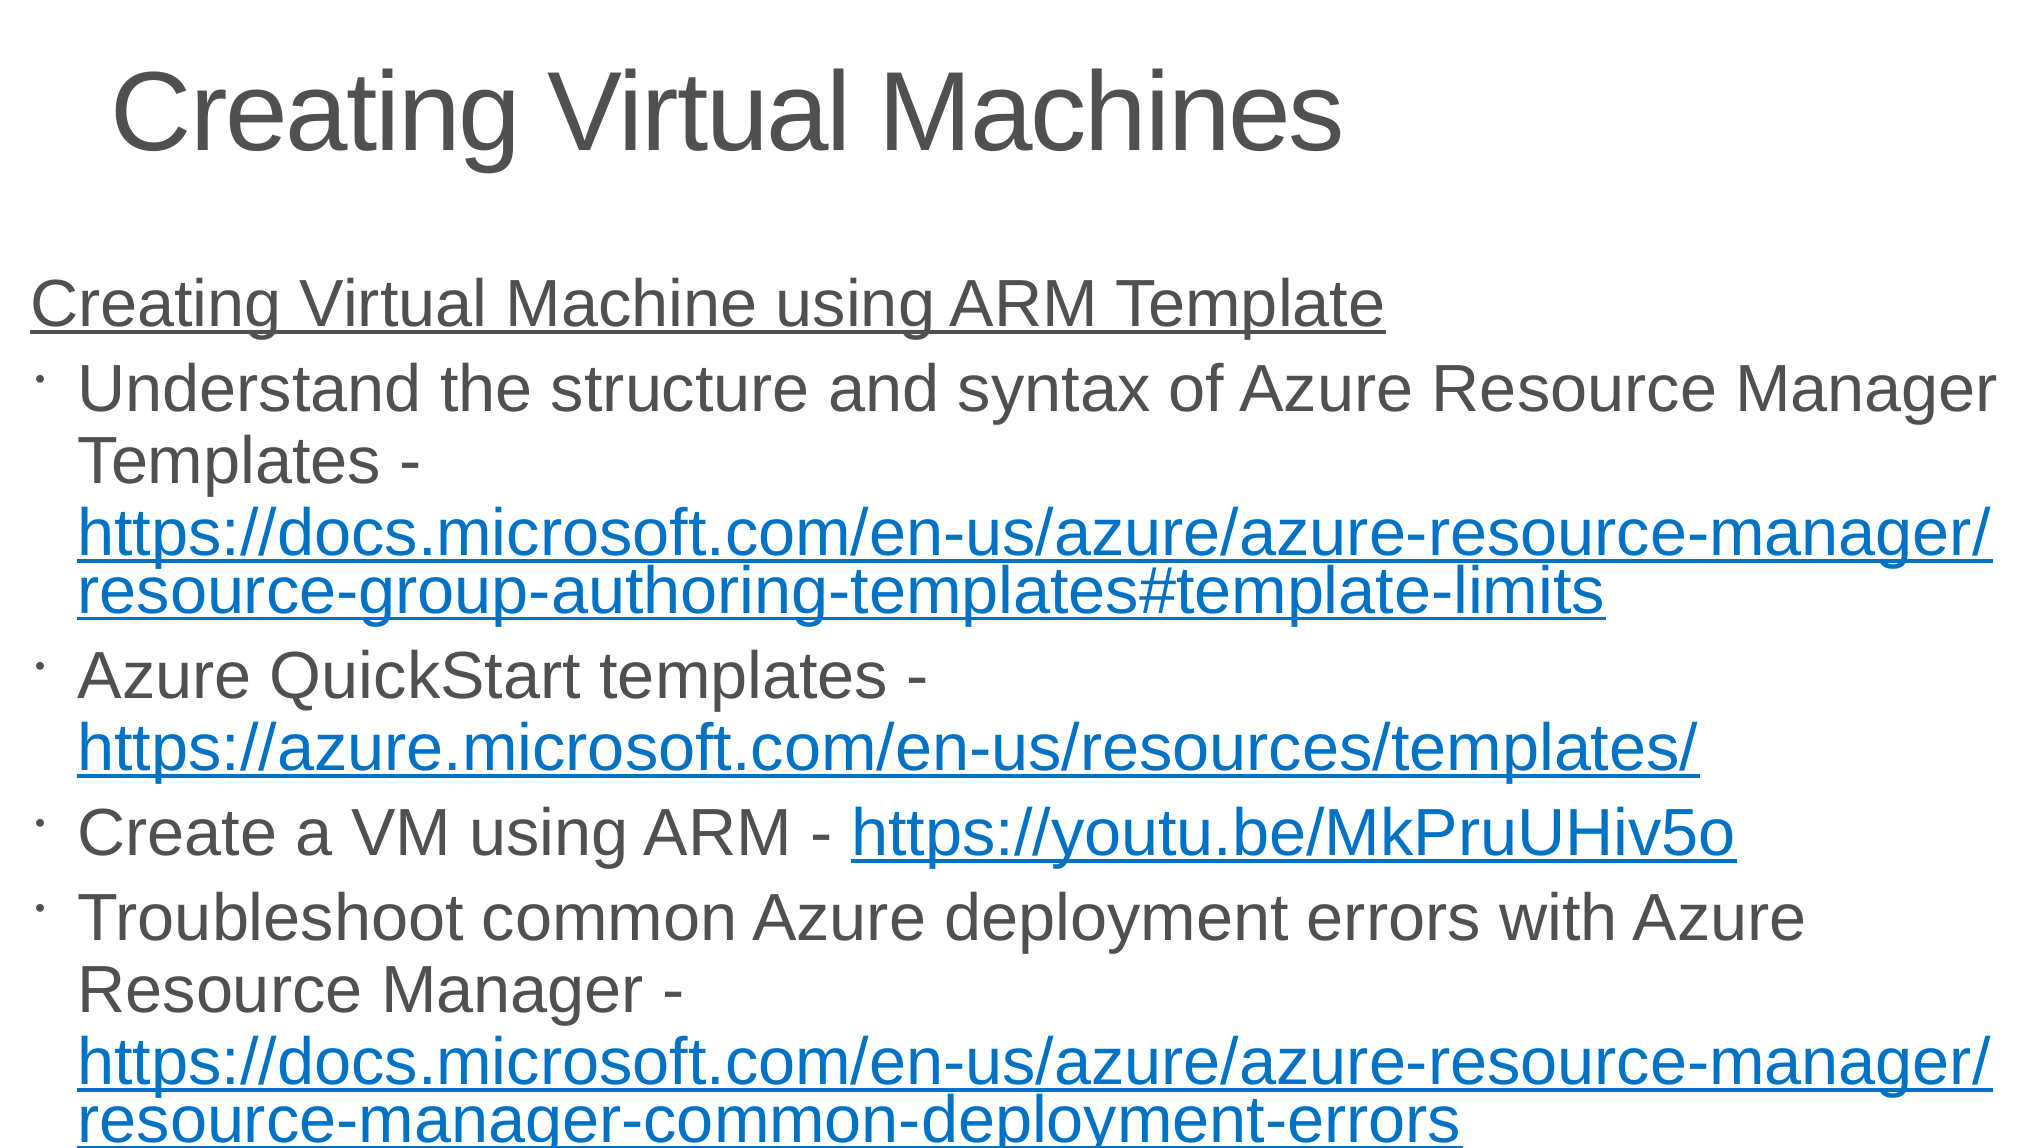

# Creating Virtual Machines
Creating Virtual Machine using ARM Template
Understand the structure and syntax of Azure Resource Manager Templates - https://docs.microsoft.com/en-us/azure/azure-resource-manager/resource-group-authoring-templates#template-limits
Azure QuickStart templates - https://azure.microsoft.com/en-us/resources/templates/
Create a VM using ARM - https://youtu.be/MkPruUHiv5o
Troubleshoot common Azure deployment errors with Azure Resource Manager - https://docs.microsoft.com/en-us/azure/azure-resource-manager/resource-manager-common-deployment-errors